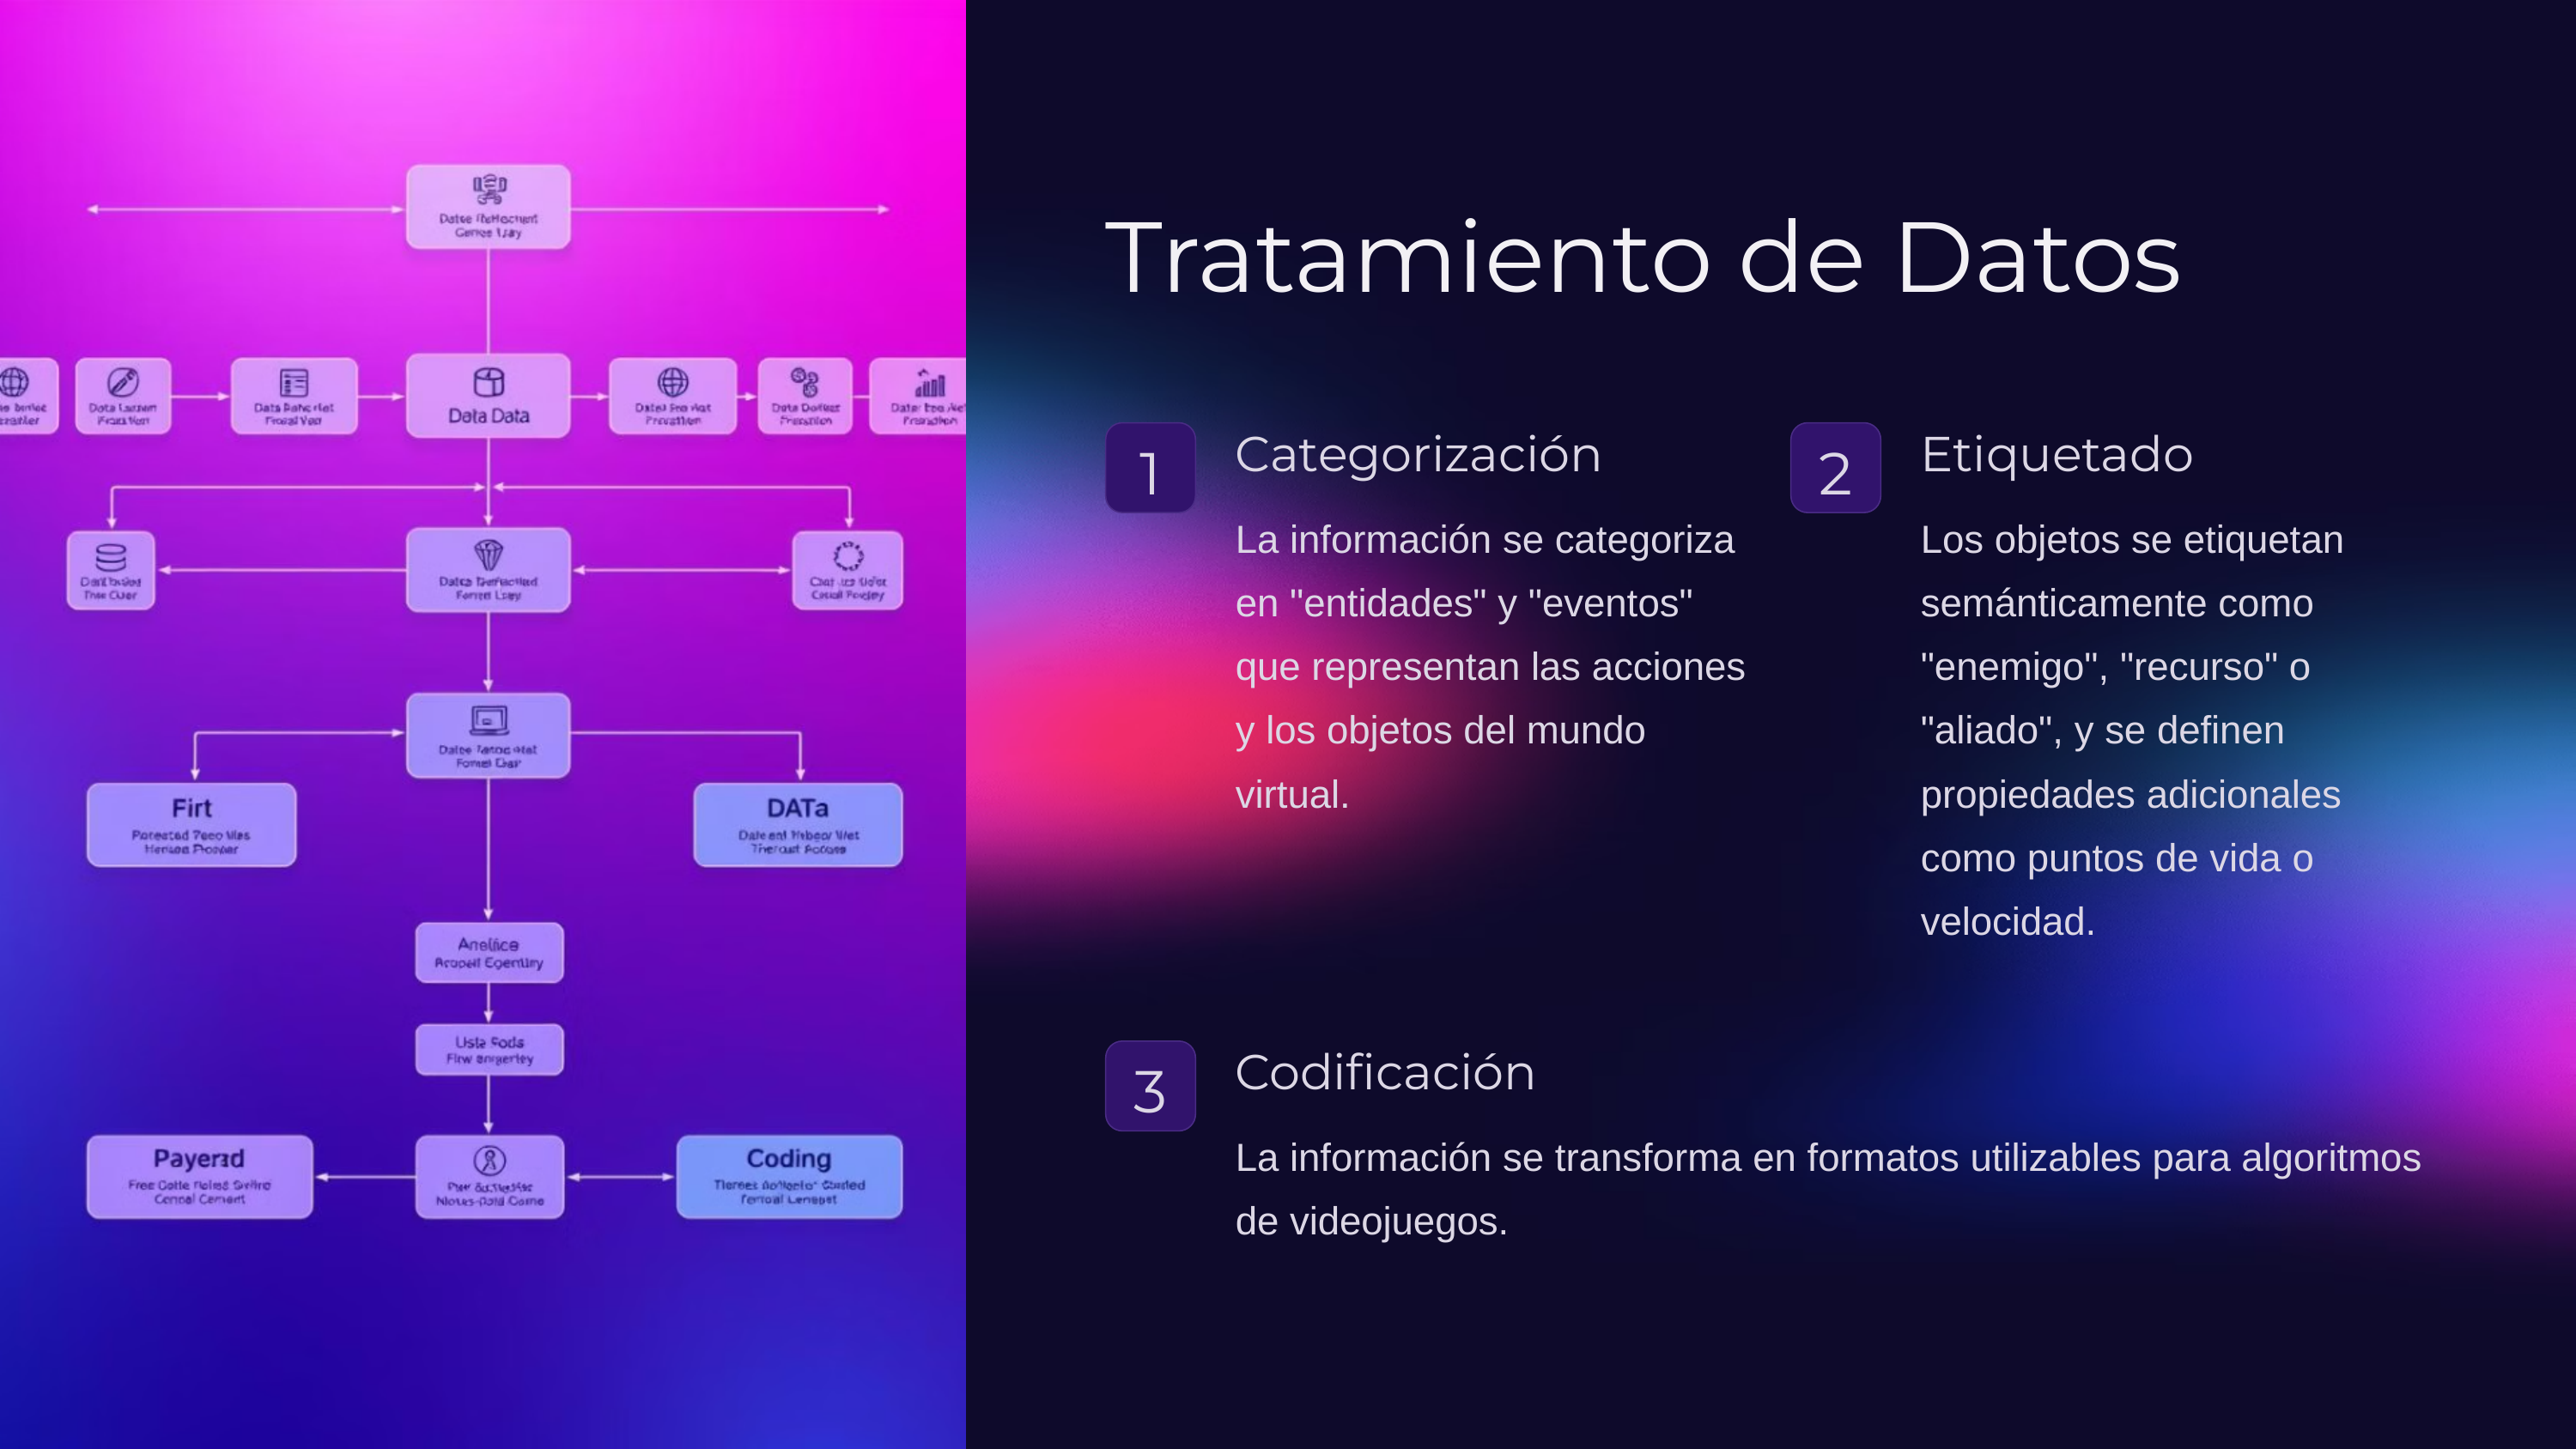

Tratamiento de Datos
Categorización
Etiquetado

1
2
La información se categoriza en "entidades" y "eventos" que representan las acciones y los objetos del mundo virtual.
Los objetos se etiquetan semánticamente como "enemigo", "recurso" o "aliado", y se definen propiedades adicionales como puntos de vida o velocidad.
Codificación

3
La información se transforma en formatos utilizables para algoritmos de videojuegos.